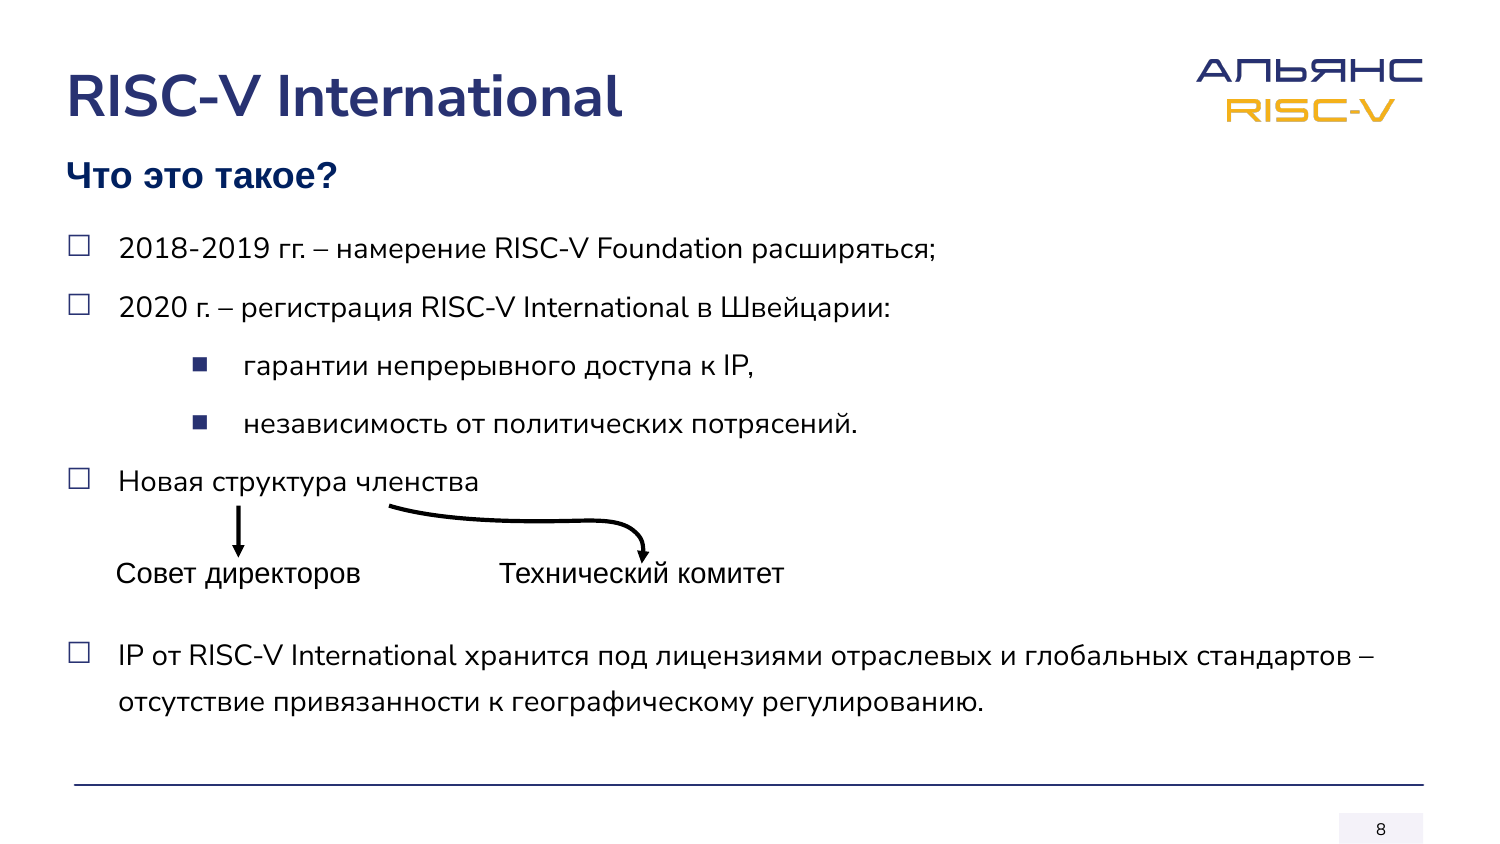

# RISC-V International
Что это такое?
2018-2019 гг. – намерение RISC-V Foundation расширяться;
2020 г. – регистрация RISC-V International в Швейцарии:
гарантии непрерывного доступа к IP,
независимость от политических потрясений.
Новая структура членства

IP от RISC-V International хранится под лицензиями отраслевых и глобальных стандартов – отсутствие привязанности к географическому регулированию.

Совет директоров
Технический комитет